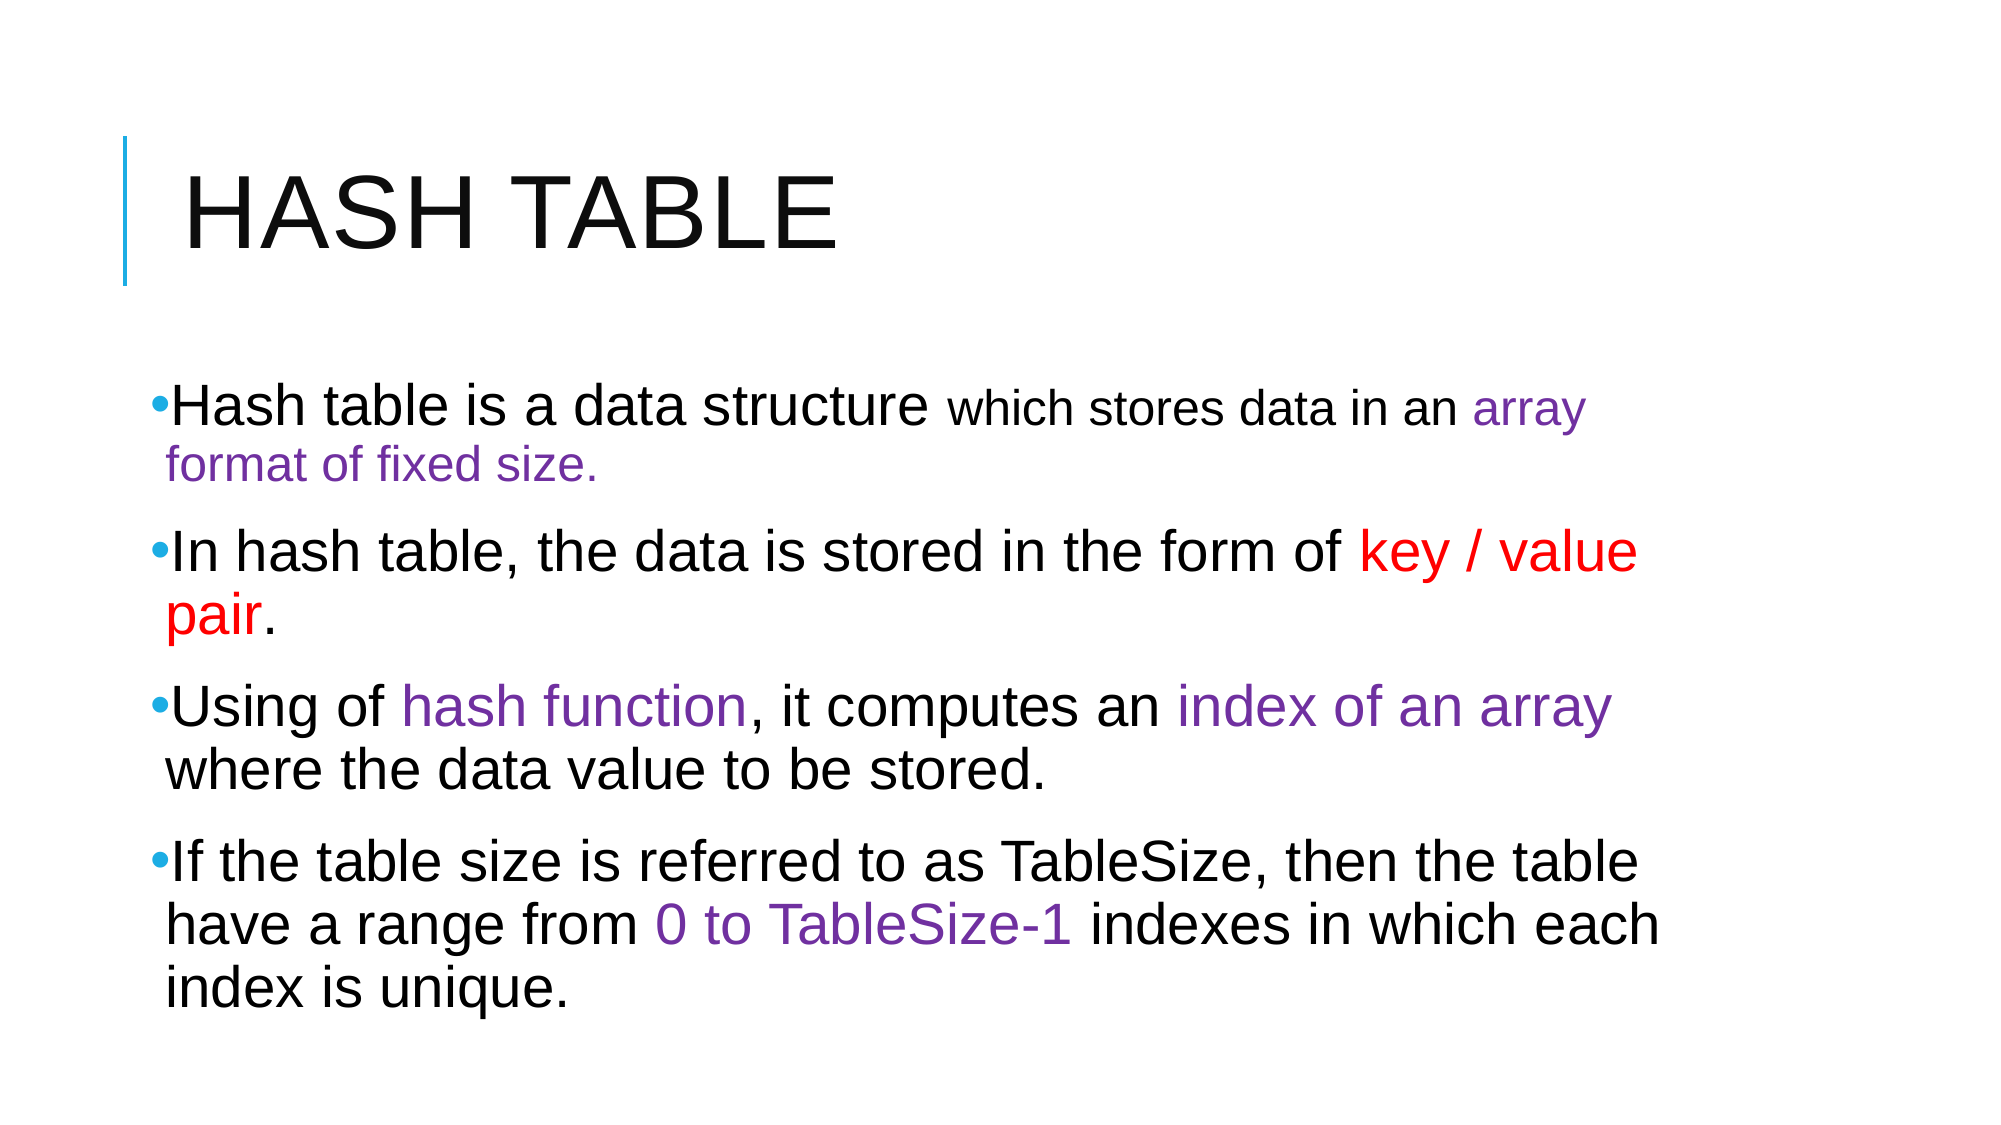

# Hash table
Hash table is a data structure which stores data in an array format of fixed size.
In hash table, the data is stored in the form of key / value pair.
Using of hash function, it computes an index of an array where the data value to be stored.
If the table size is referred to as TableSize, then the table have a range from 0 to TableSize-1 indexes in which each index is unique.